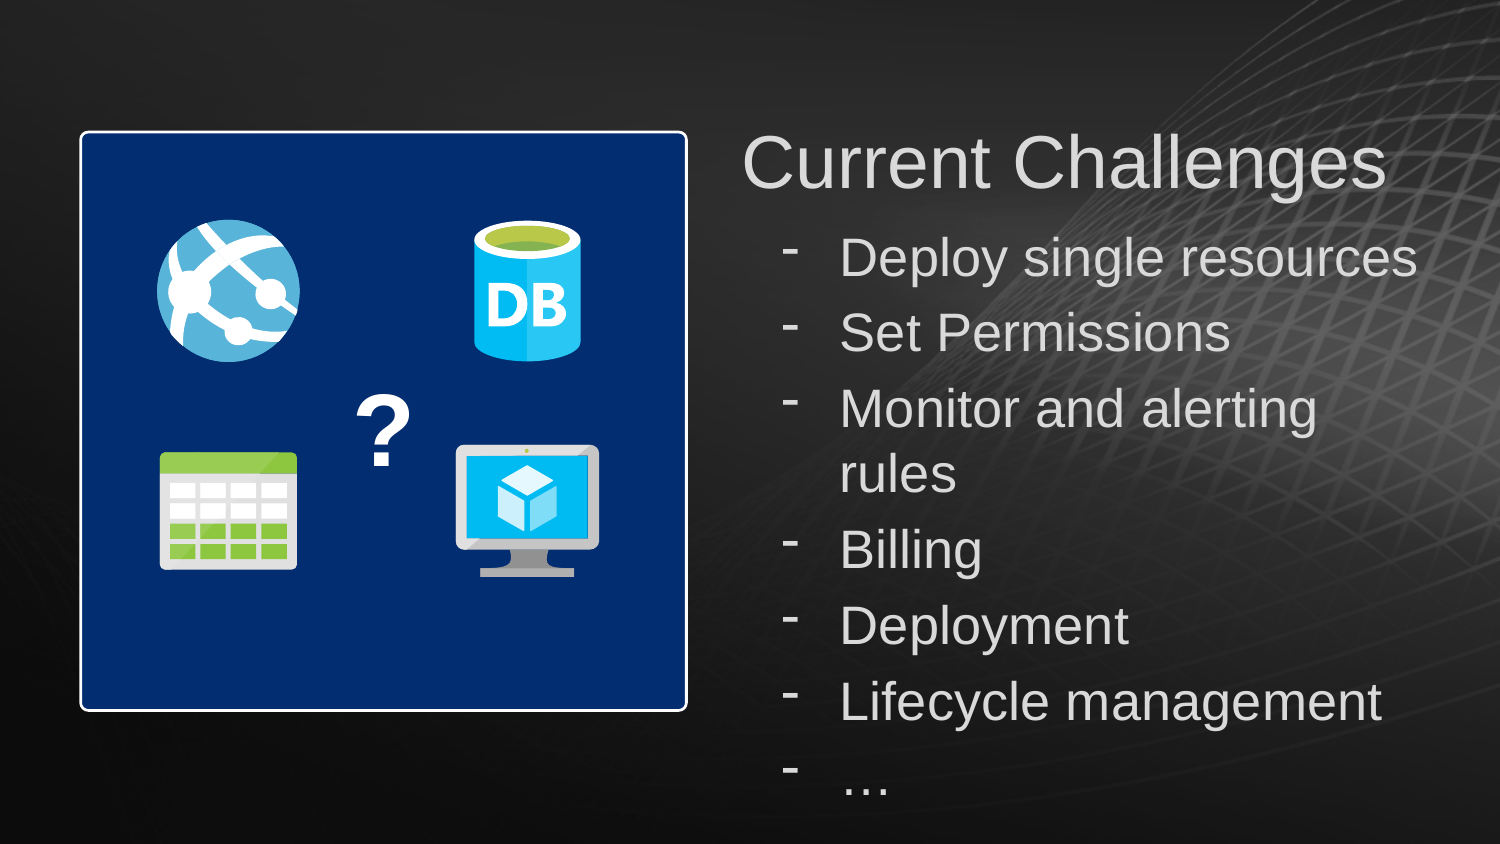

Current Challenges

?

Deploy single resources
Set Permissions
Monitor and alerting rules
Billing
Deployment
Lifecycle management
…